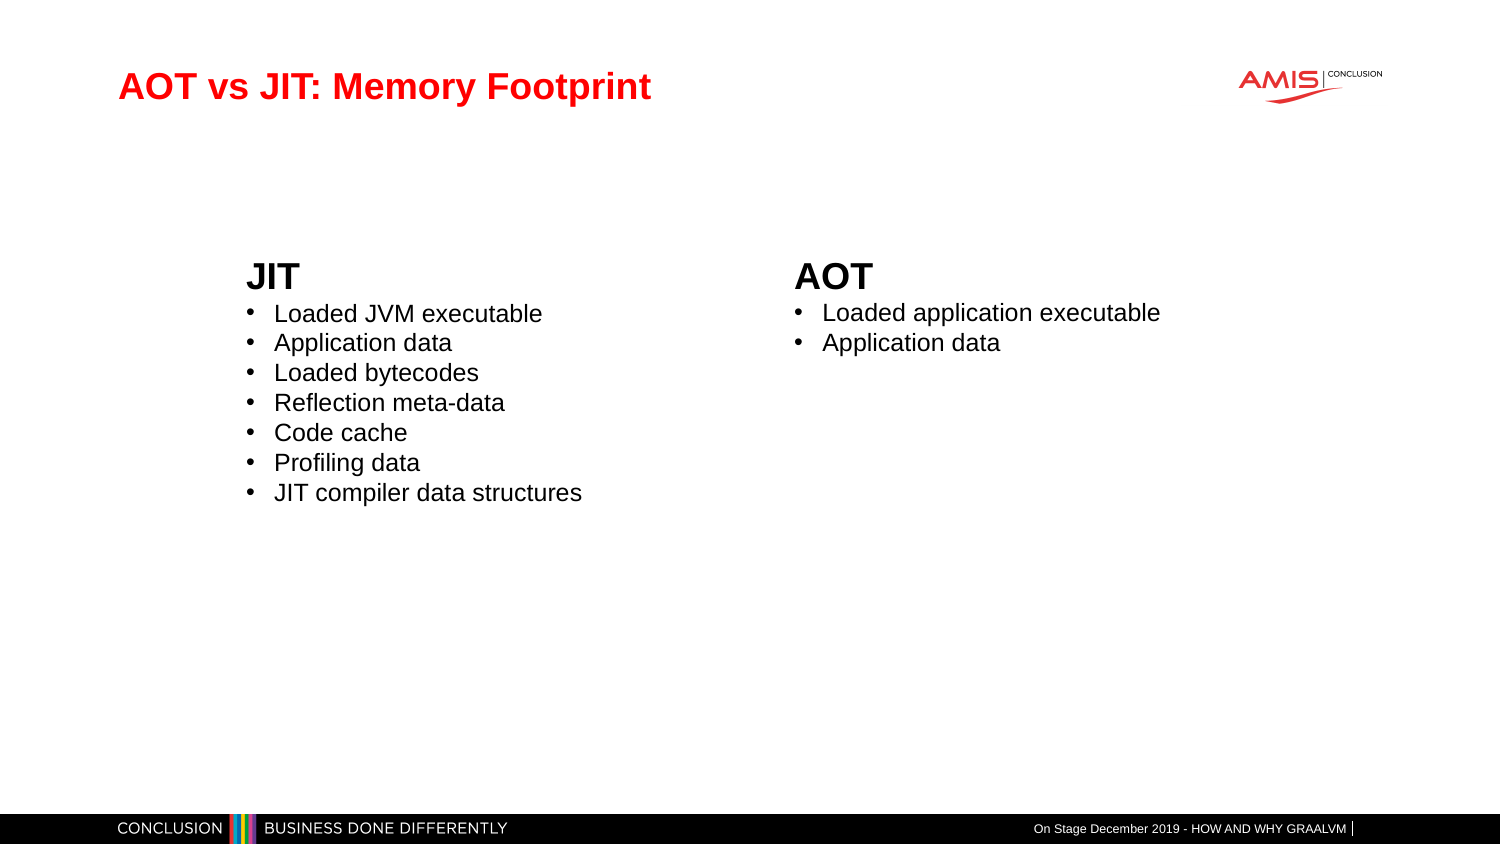

# AOT vs JIT: Memory Footprint

AOT
Loaded application executable
Application data

JIT
Loaded JVM executable
Application data
Loaded bytecodes
Reflection meta-data
Code cache
Profiling data
JIT compiler data structures

On Stage December 2019 - HOW AND WHY GRAALVM